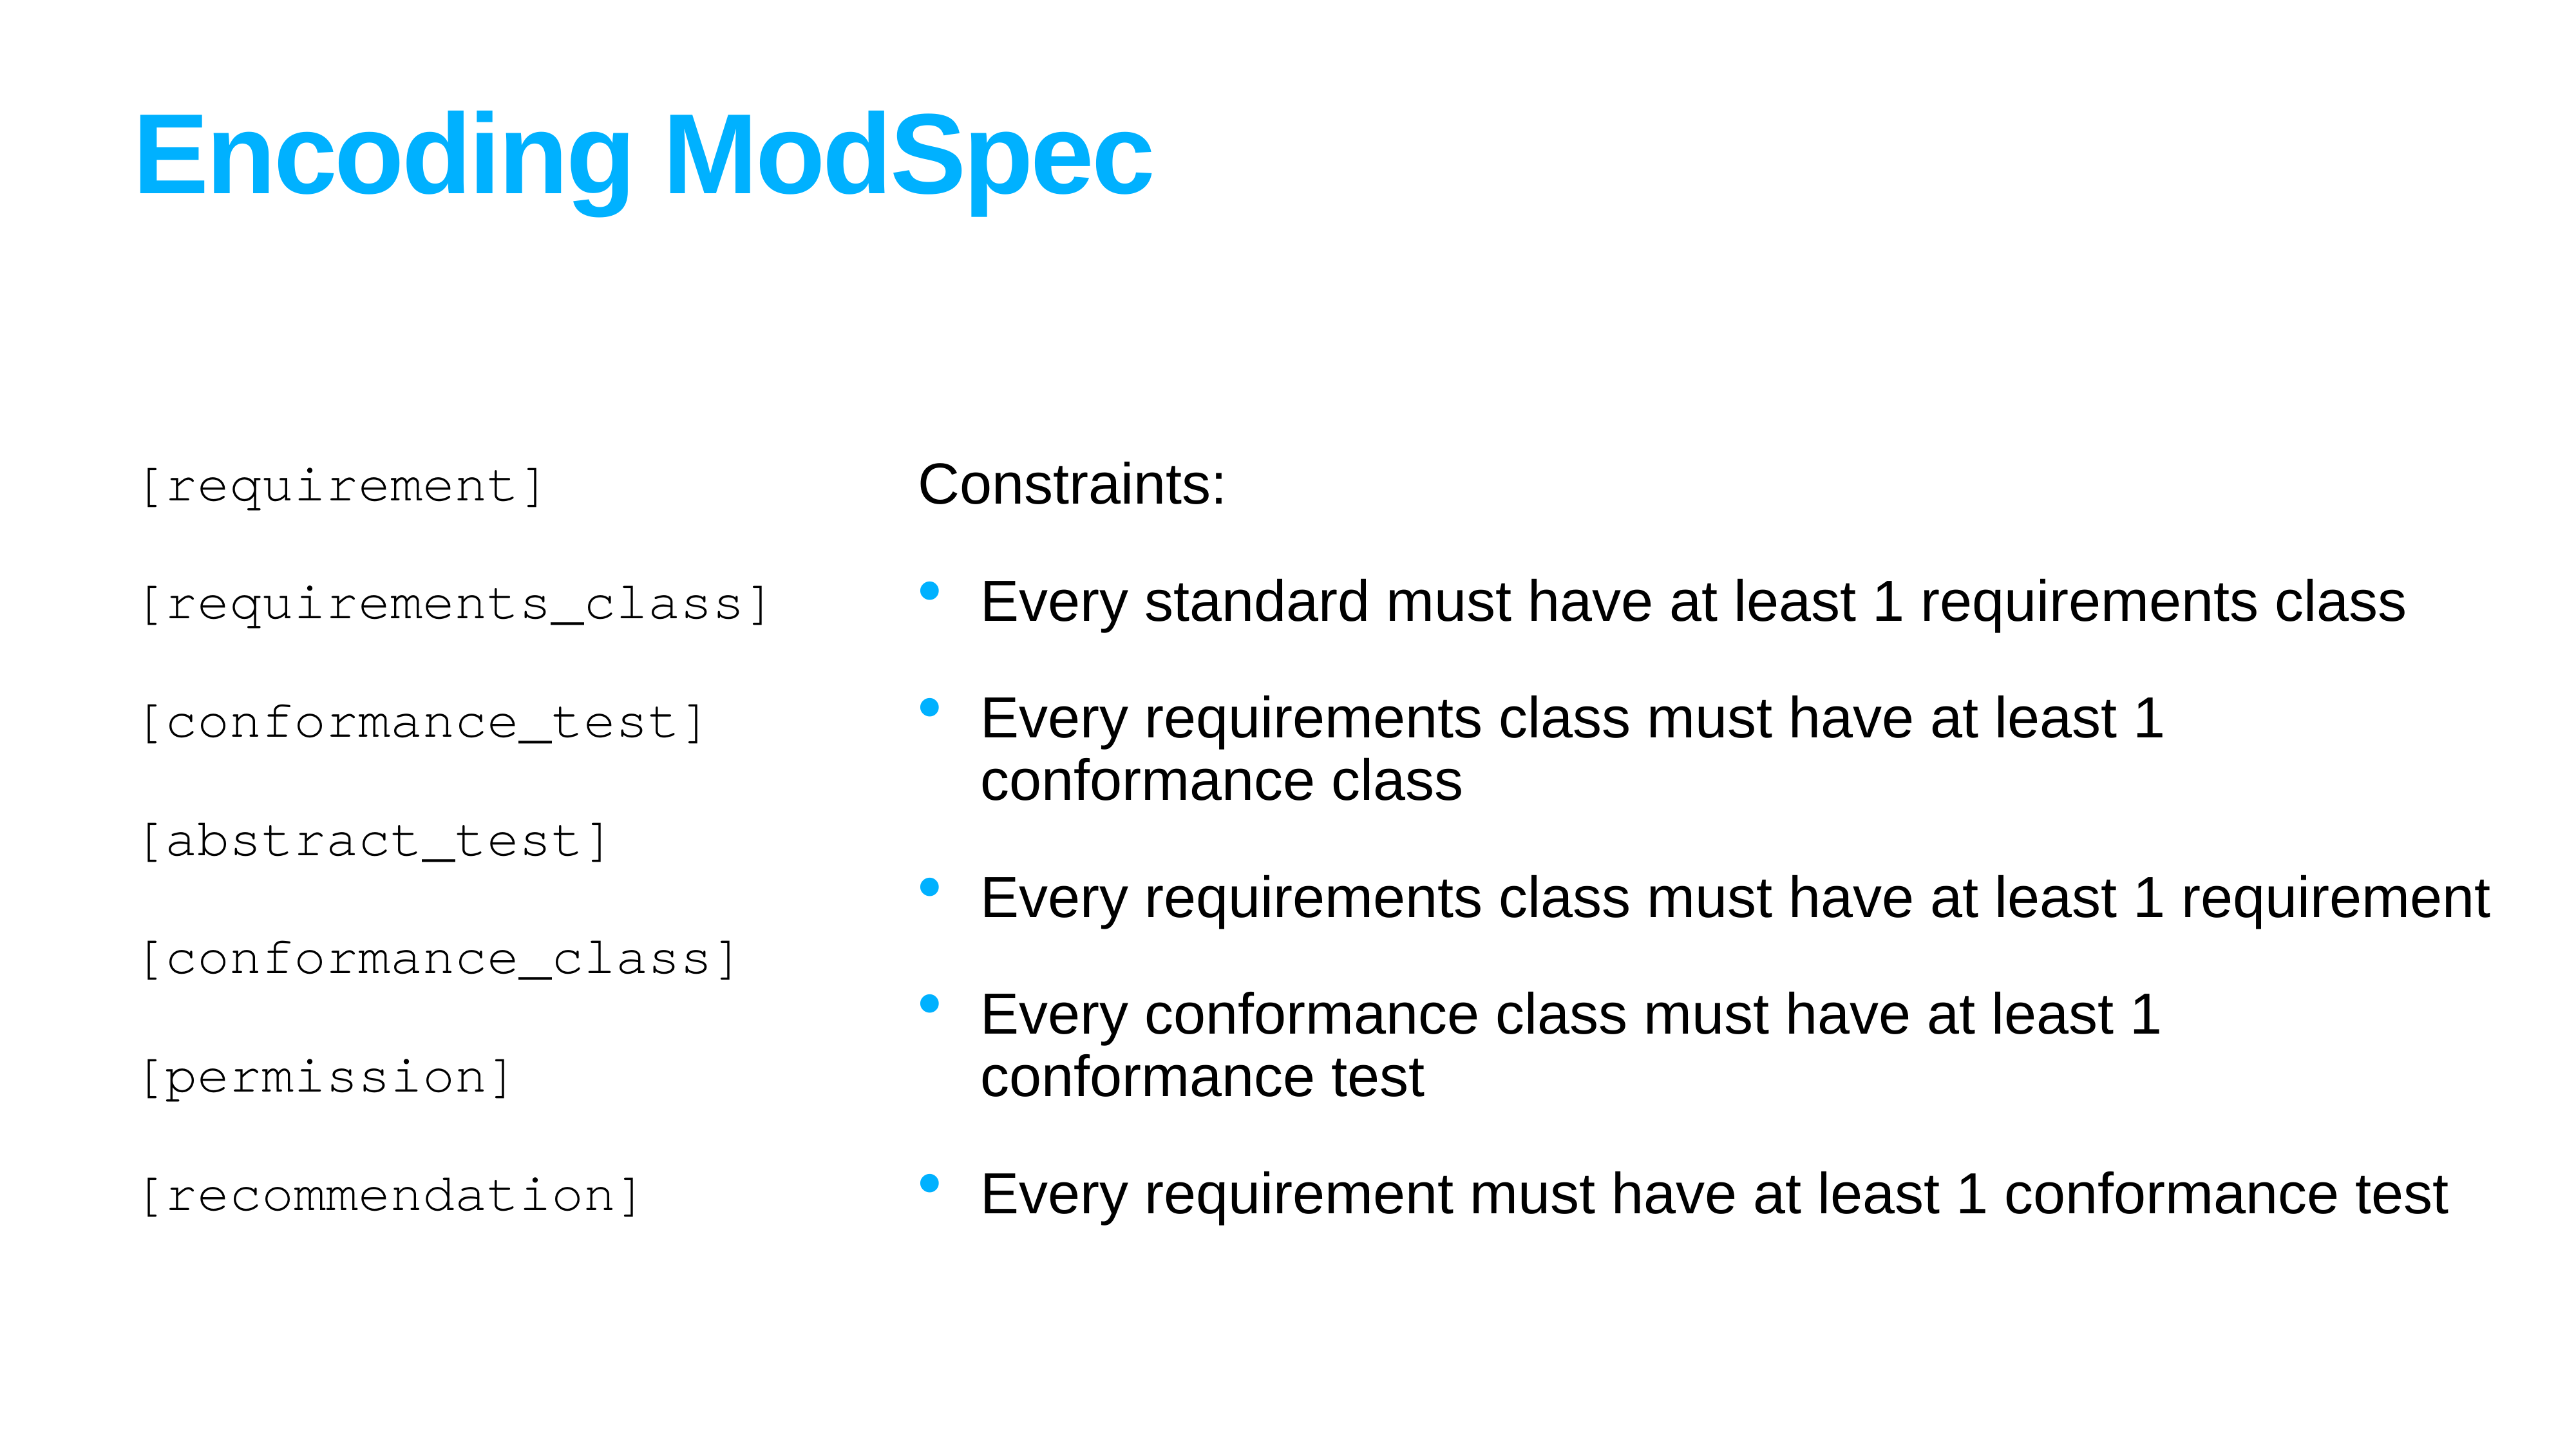

# Encoding ModSpec
[requirement]
[requirements_class]
[conformance_test]
[abstract_test]
[conformance_class]
[permission]
[recommendation]
Constraints:
Every standard must have at least 1 requirements class
Every requirements class must have at least 1 conformance class
Every requirements class must have at least 1 requirement
Every conformance class must have at least 1 conformance test
Every requirement must have at least 1 conformance test